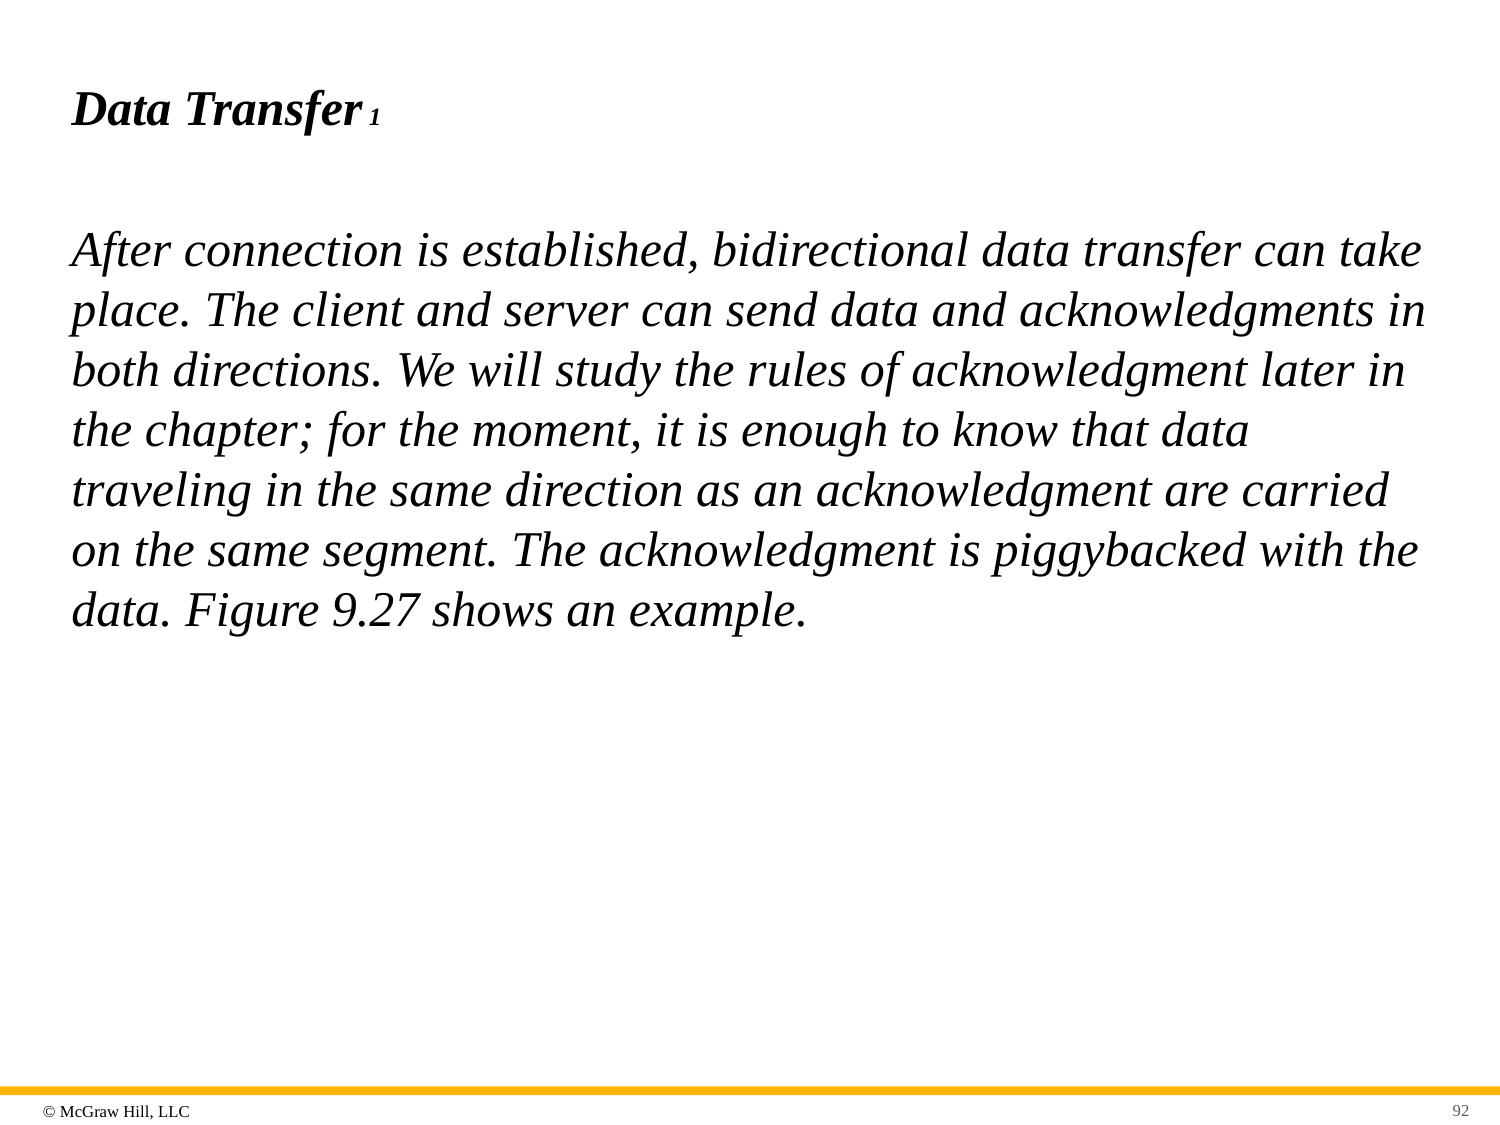

# Data Transfer 1
After connection is established, bidirectional data transfer can take place. The client and server can send data and acknowledgments in both directions. We will study the rules of acknowledgment later in the chapter; for the moment, it is enough to know that data traveling in the same direction as an acknowledgment are carried on the same segment. The acknowledgment is piggybacked with the data. Figure 9.27 shows an example.
92